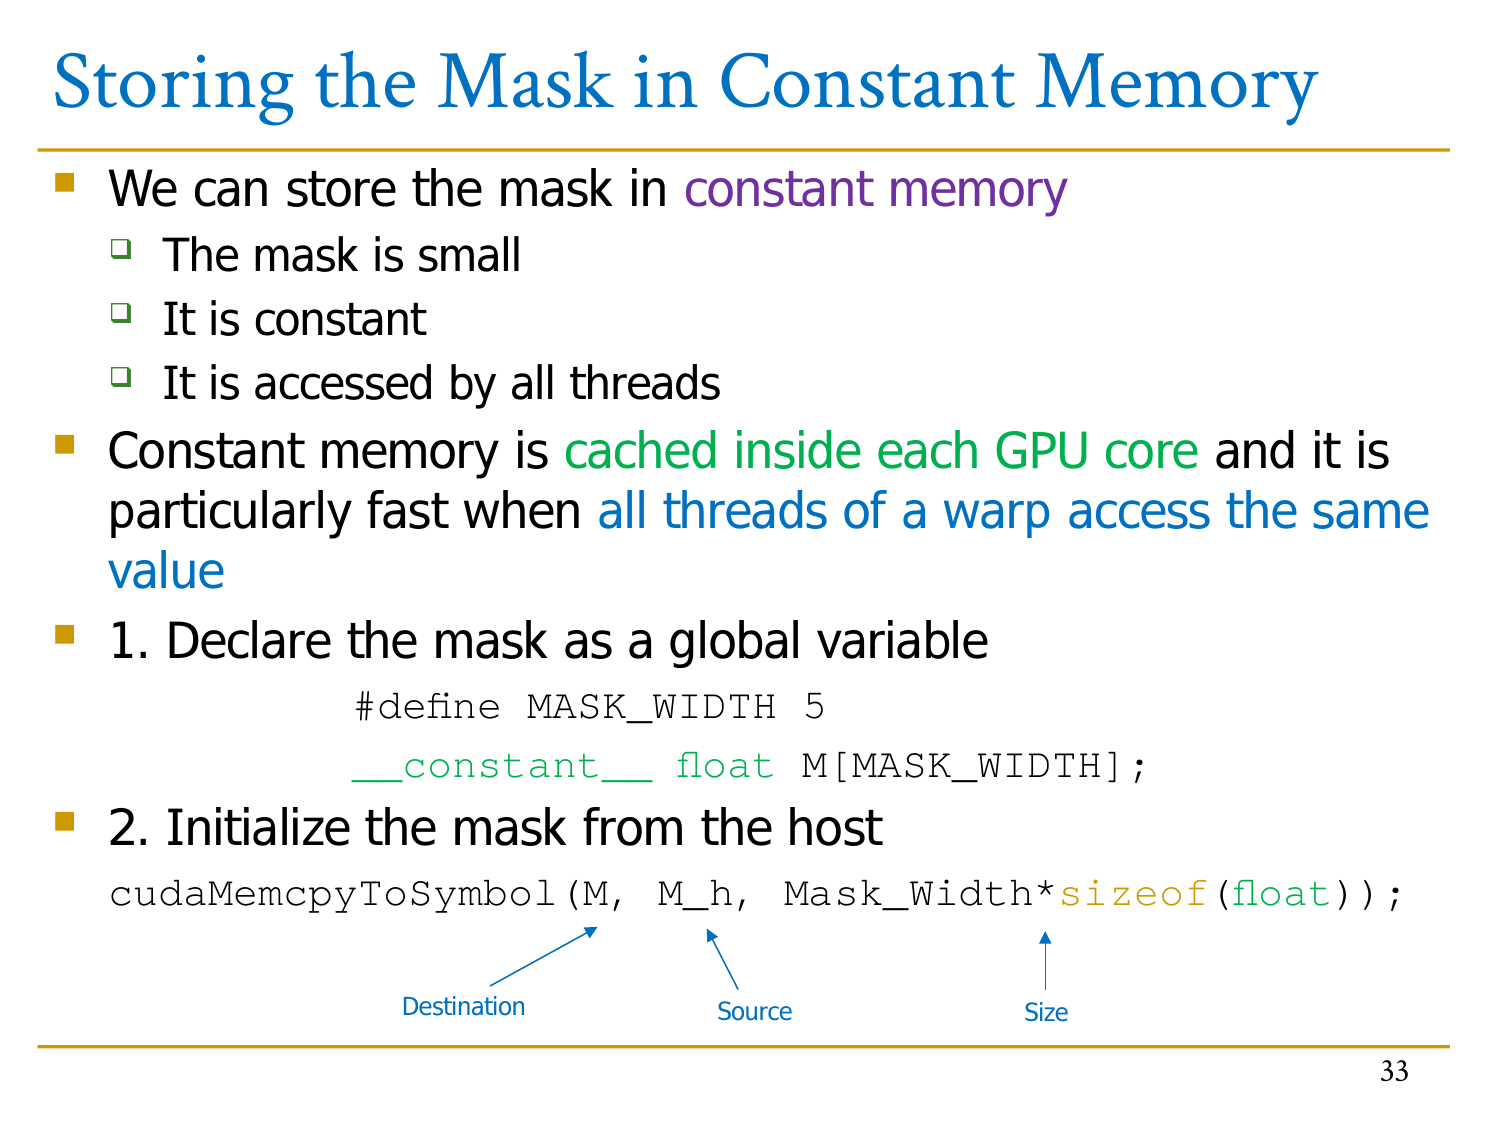

# Storing the Mask in Constant Memory
We can store the mask in constant memory
The mask is small
It is constant
It is accessed by all threads
Constant memory is cached inside each GPU core and it is particularly fast when all threads of a warp access the same value
1. Declare the mask as a global variable
		#define MASK_WIDTH 5
		__constant__ float M[MASK_WIDTH];
2. Initialize the mask from the host
cudaMemcpyToSymbol(M, M_h, Mask_Width*sizeof(float));

Destination
Source
Size
33